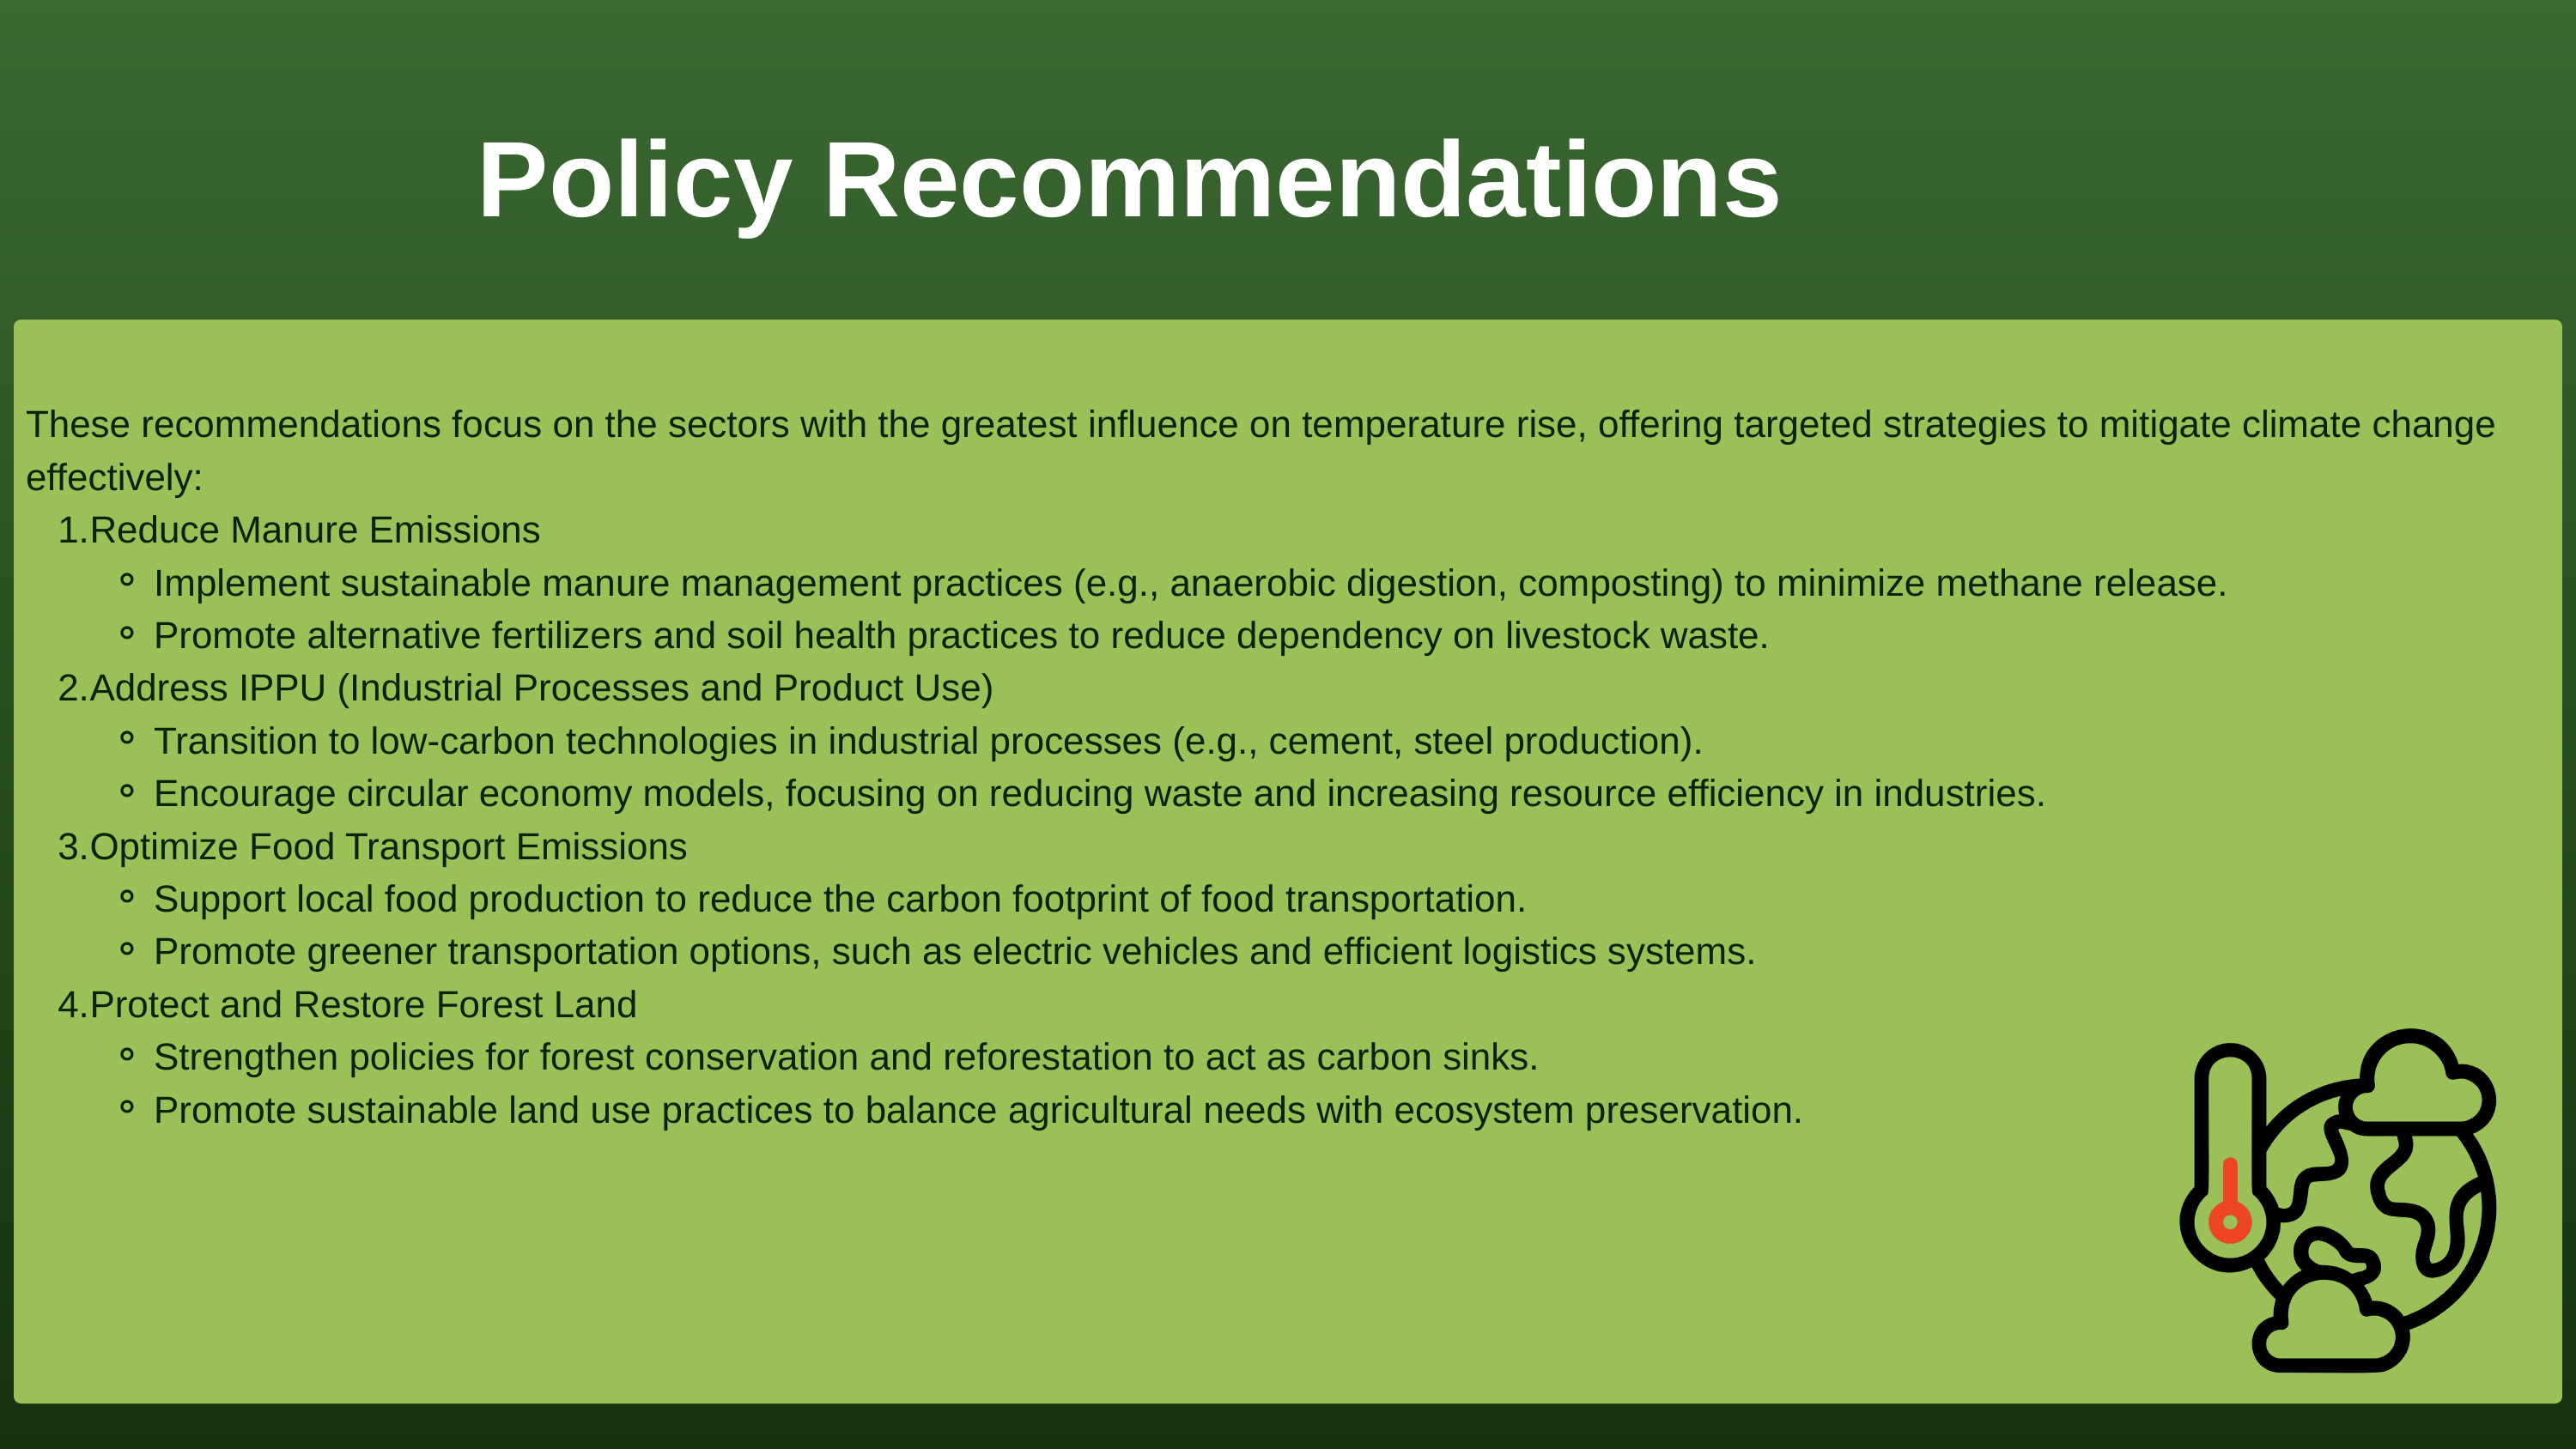

Policy Recommendations

These recommendations focus on the sectors with the greatest influence on temperature rise, offering targeted strategies to mitigate climate change effectively:
Reduce Manure Emissions
Implement sustainable manure management practices (e.g., anaerobic digestion, composting) to minimize methane release.
Promote alternative fertilizers and soil health practices to reduce dependency on livestock waste.
Address IPPU (Industrial Processes and Product Use)
Transition to low-carbon technologies in industrial processes (e.g., cement, steel production).
Encourage circular economy models, focusing on reducing waste and increasing resource efficiency in industries.
Optimize Food Transport Emissions
Support local food production to reduce the carbon footprint of food transportation.
Promote greener transportation options, such as electric vehicles and efficient logistics systems.
Protect and Restore Forest Land
Strengthen policies for forest conservation and reforestation to act as carbon sinks.
Promote sustainable land use practices to balance agricultural needs with ecosystem preservation.